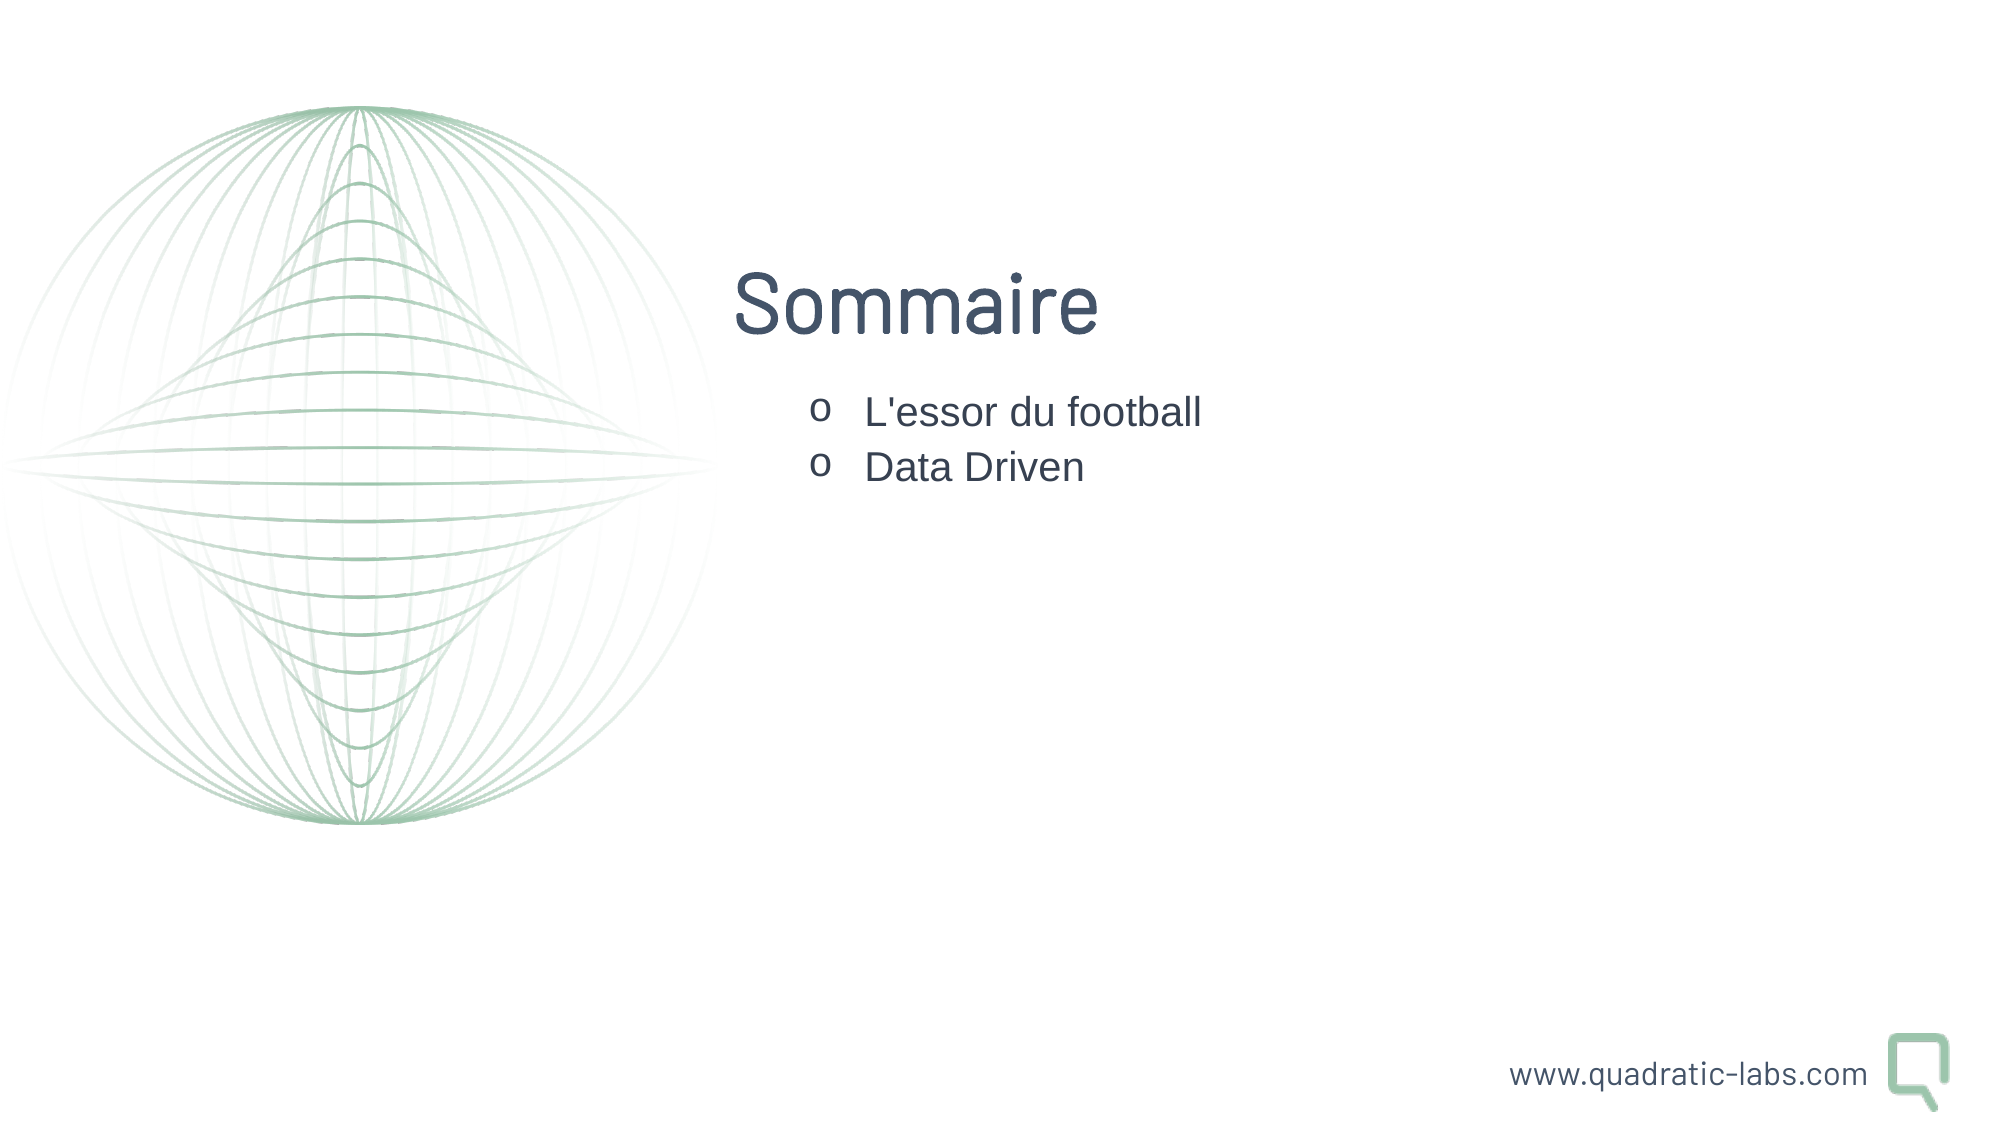

# Sommaire
L'essor du football
Data Driven